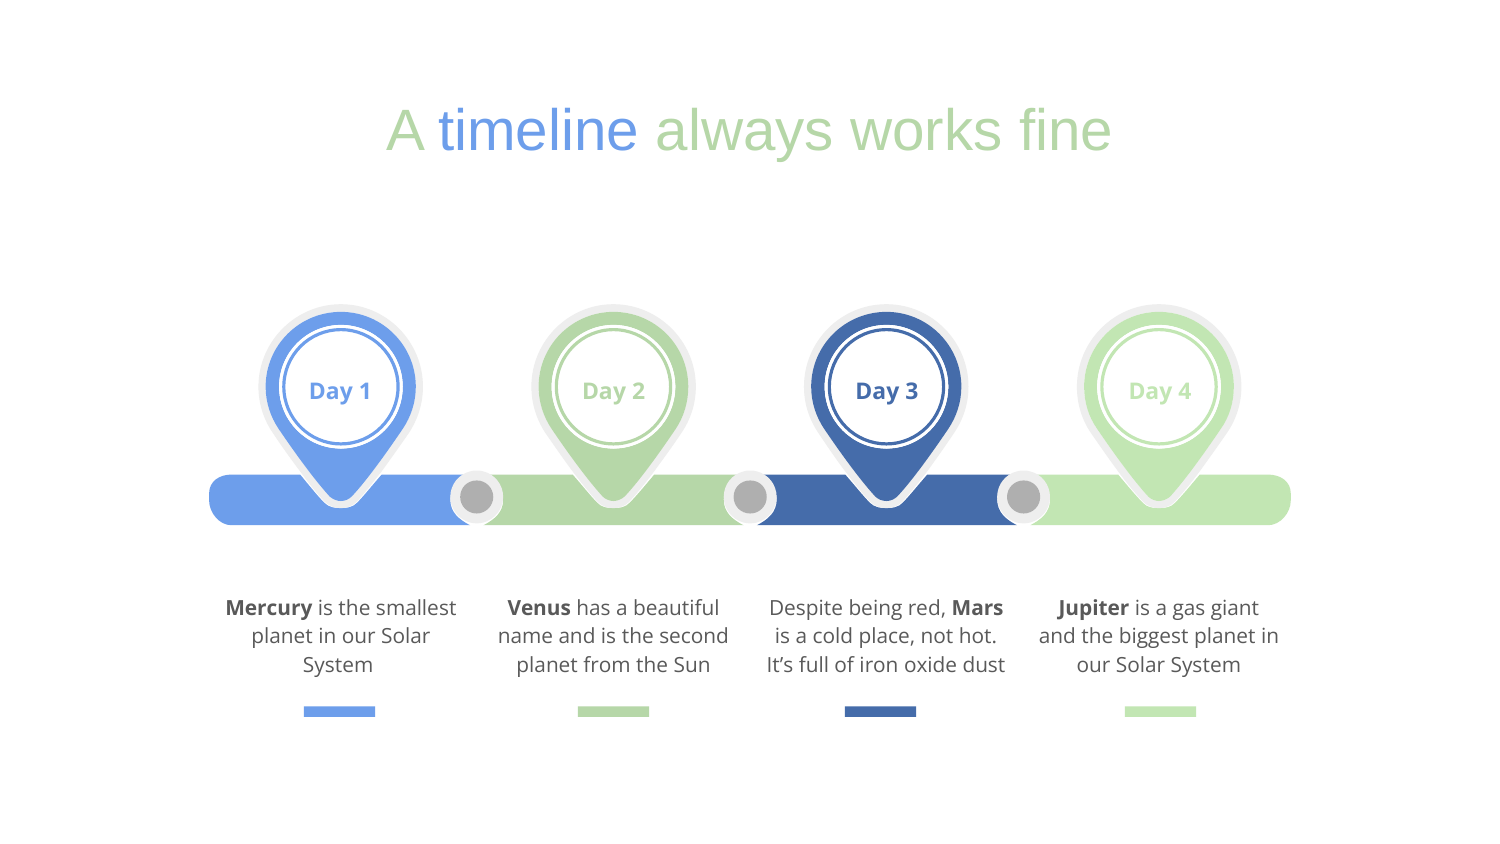

# A timeline always works fine

Day 4
Day 1
Day 2
Day 3

Mercury is the smallest planet in our Solar System
Venus has a beautiful name and is the second planet from the Sun
Despite being red, Mars is a cold place, not hot. It’s full of iron oxide dust
Jupiter is a gas giant and the biggest planet in our Solar System